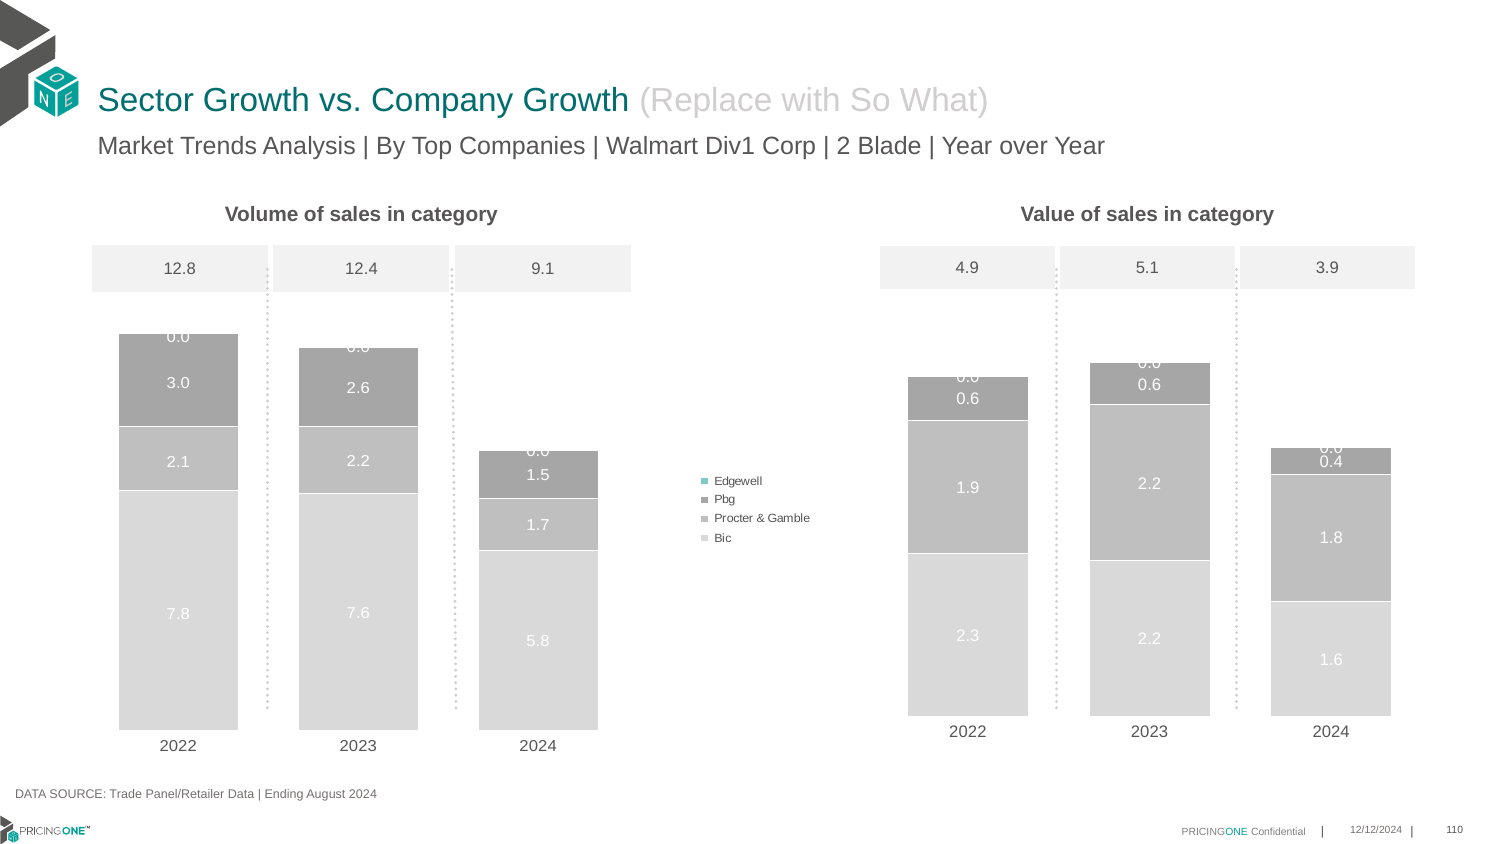

# Sector Growth vs. Company Growth (Replace with So What)
Market Trends Analysis | By Top Companies | Walmart Div1 Corp | 2 Blade | Year over Year
| Value of sales in category |  |  |
| --- | --- | --- |
| 4.9 | 5.1 | 3.9 |
| Volume of sales in category |  |  |
| --- | --- | --- |
| 12.8 | 12.4 | 9.1 |

### Chart

| Category | Bic | Procter & Gamble | Pbg | Edgewell |
|---|---|---|---|---|
| 2022 | 2.323041 | 1.919187 | 0.623929 | 0.015648 |
| 2023 | 2.225107 | 2.235019 | 0.599929 | 0.015142 |
| 2024 | 1.647384 | 1.820658 | 0.378872 | 0.00875 |

### Chart

| Category | Bic | Procter & Gamble | Pbg | Edgewell |
|---|---|---|---|---|
| 2022 | 7.755658 | 2.065876 | 2.987482 | 0.034322 |
| 2023 | 7.649581 | 2.161496 | 2.564702 | 0.029324 |
| 2024 | 5.817632 | 1.68833 | 1.533665 | 0.015552 |
DATA SOURCE: Trade Panel/Retailer Data | Ending August 2024

12/12/2024
110